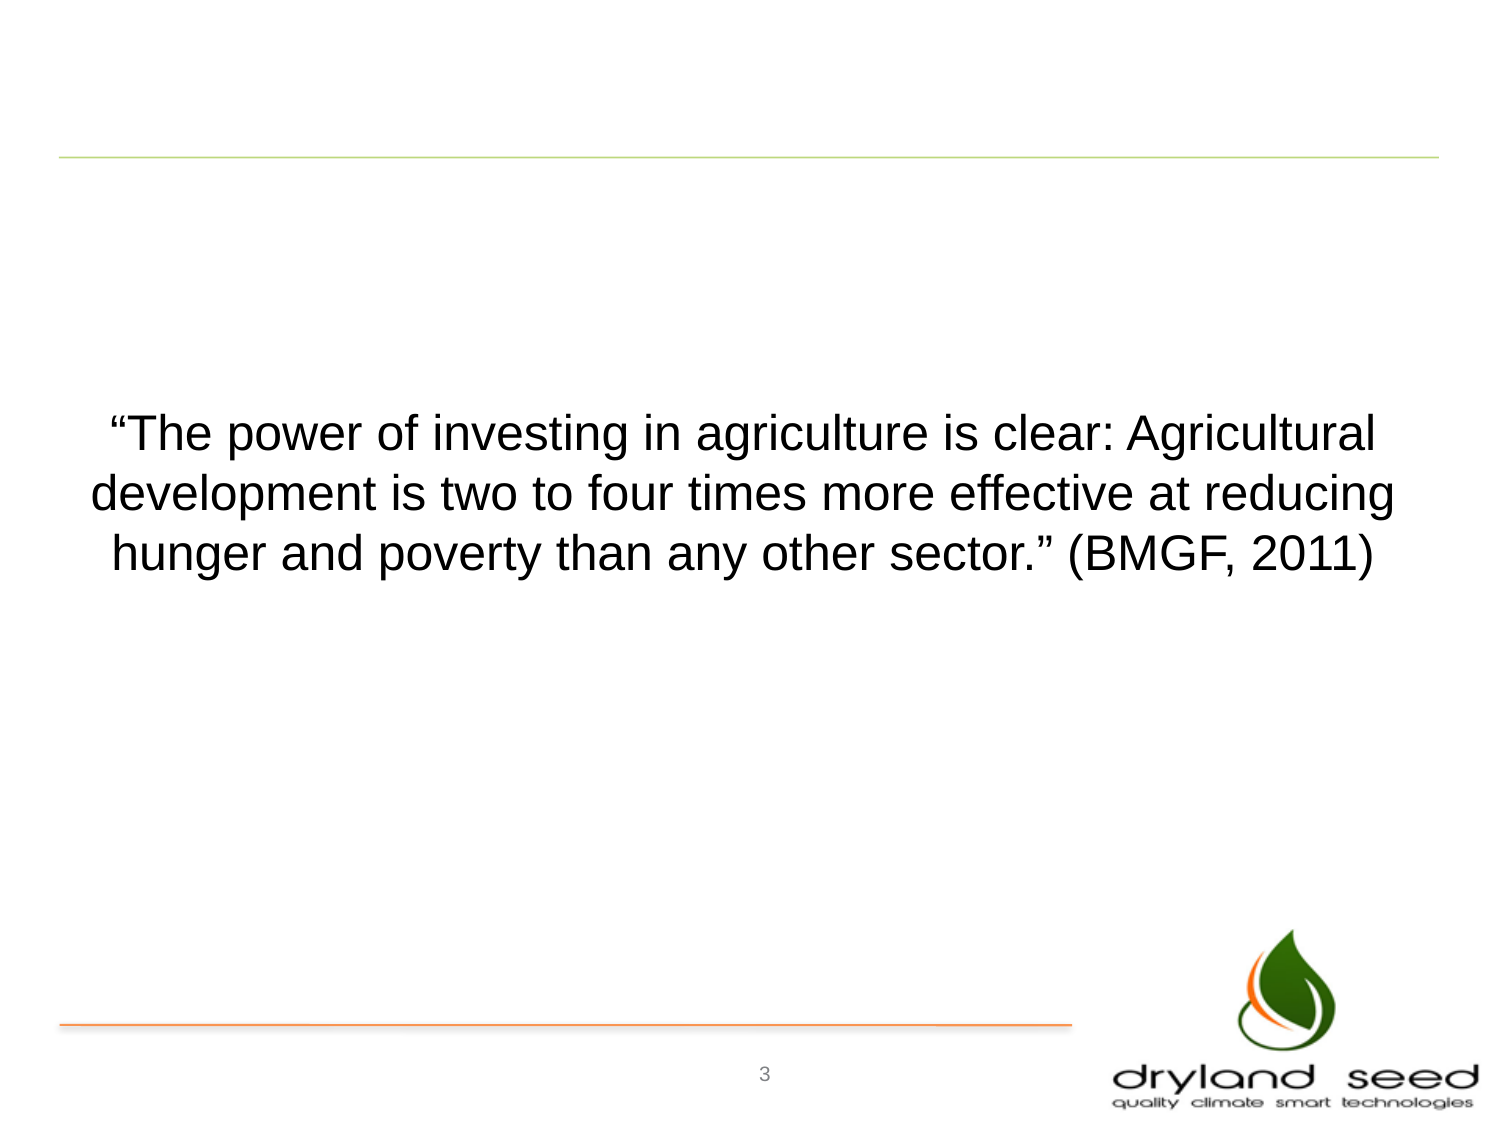

“The power of investing in agriculture is clear: Agricultural development is two to four times more effective at reducing hunger and poverty than any other sector.” (BMGF, 2011)